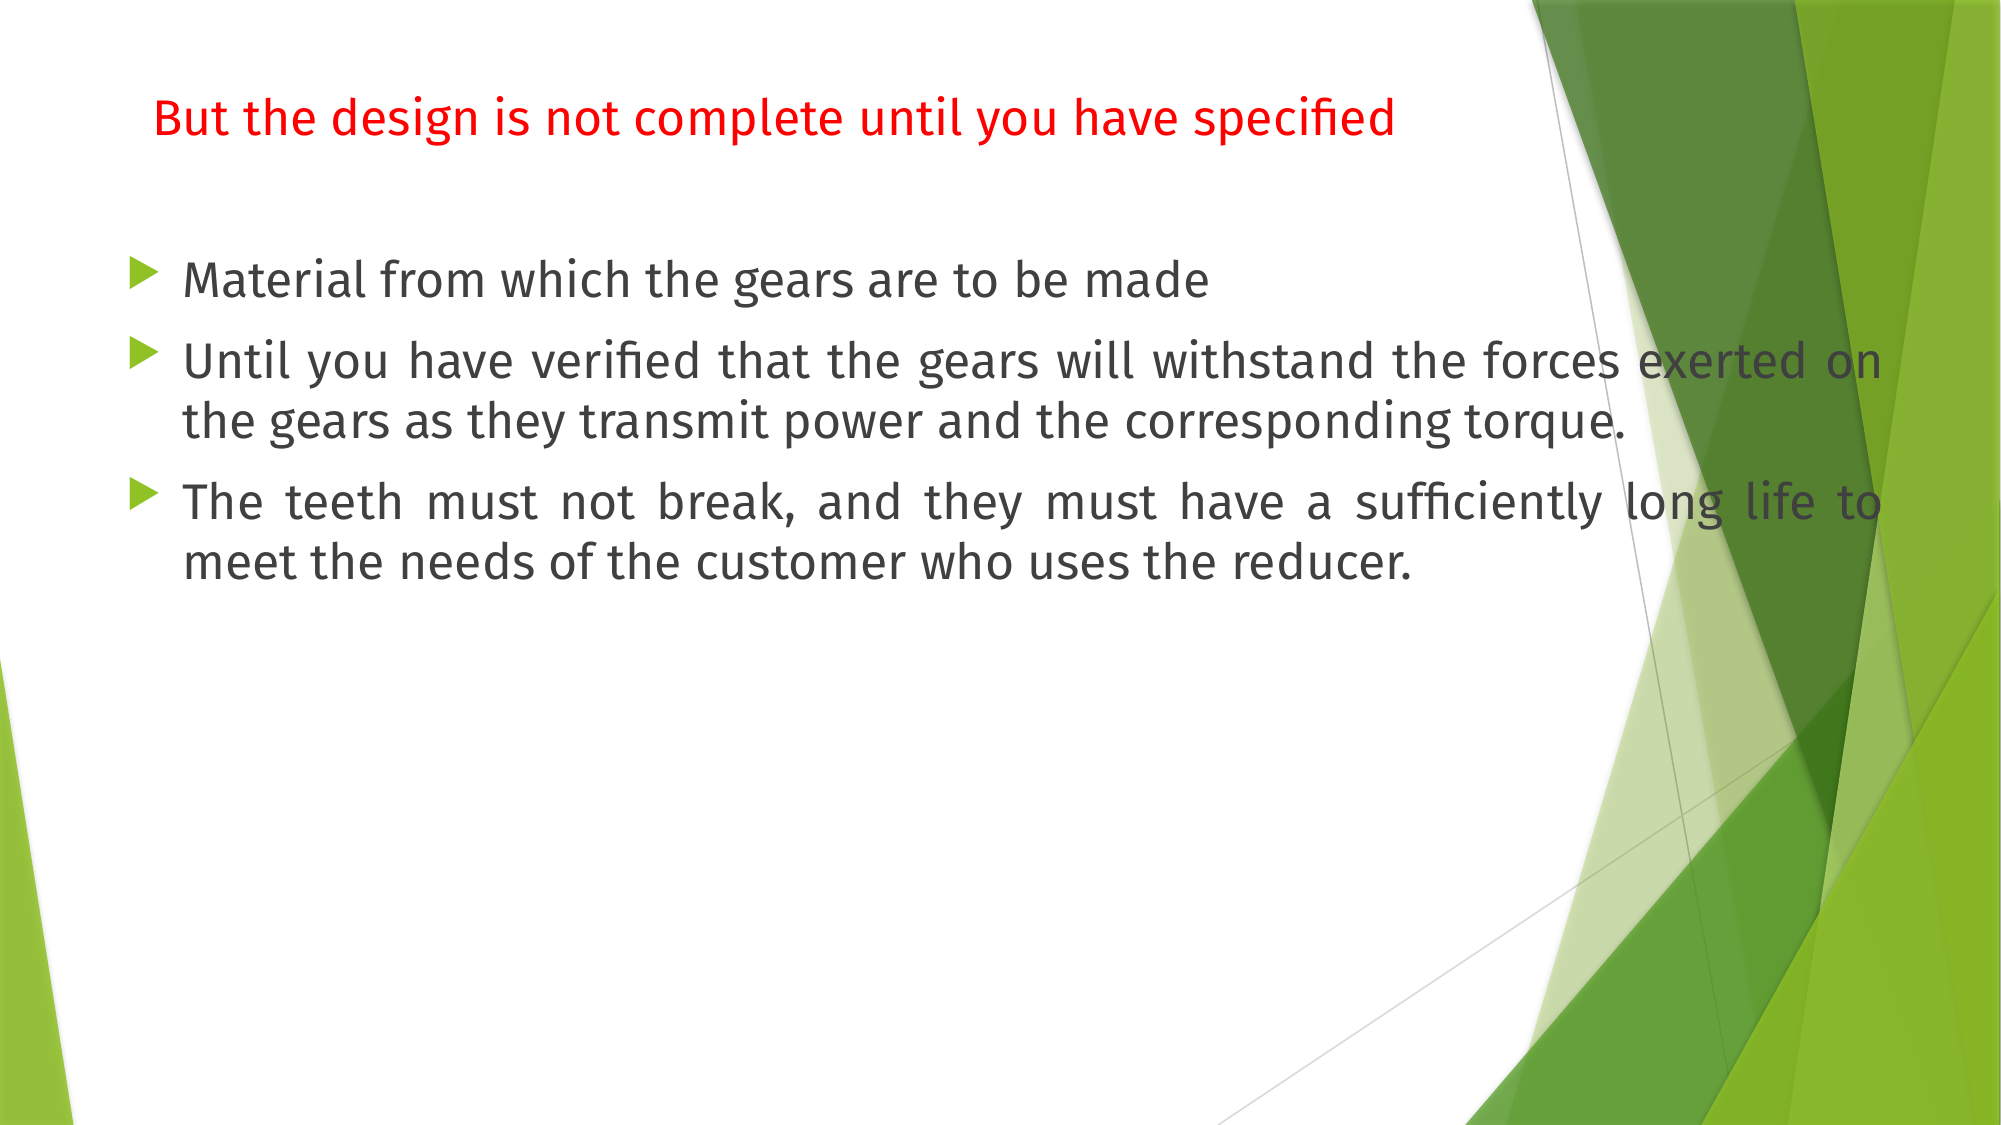

But the design is not complete until you have specified

Material from which the gears are to be made
Until you have verified that the gears will withstand the forces exerted on the gears as they transmit power and the corresponding torque.
The teeth must not break, and they must have a sufficiently long life to meet the needs of the customer who uses the reducer.